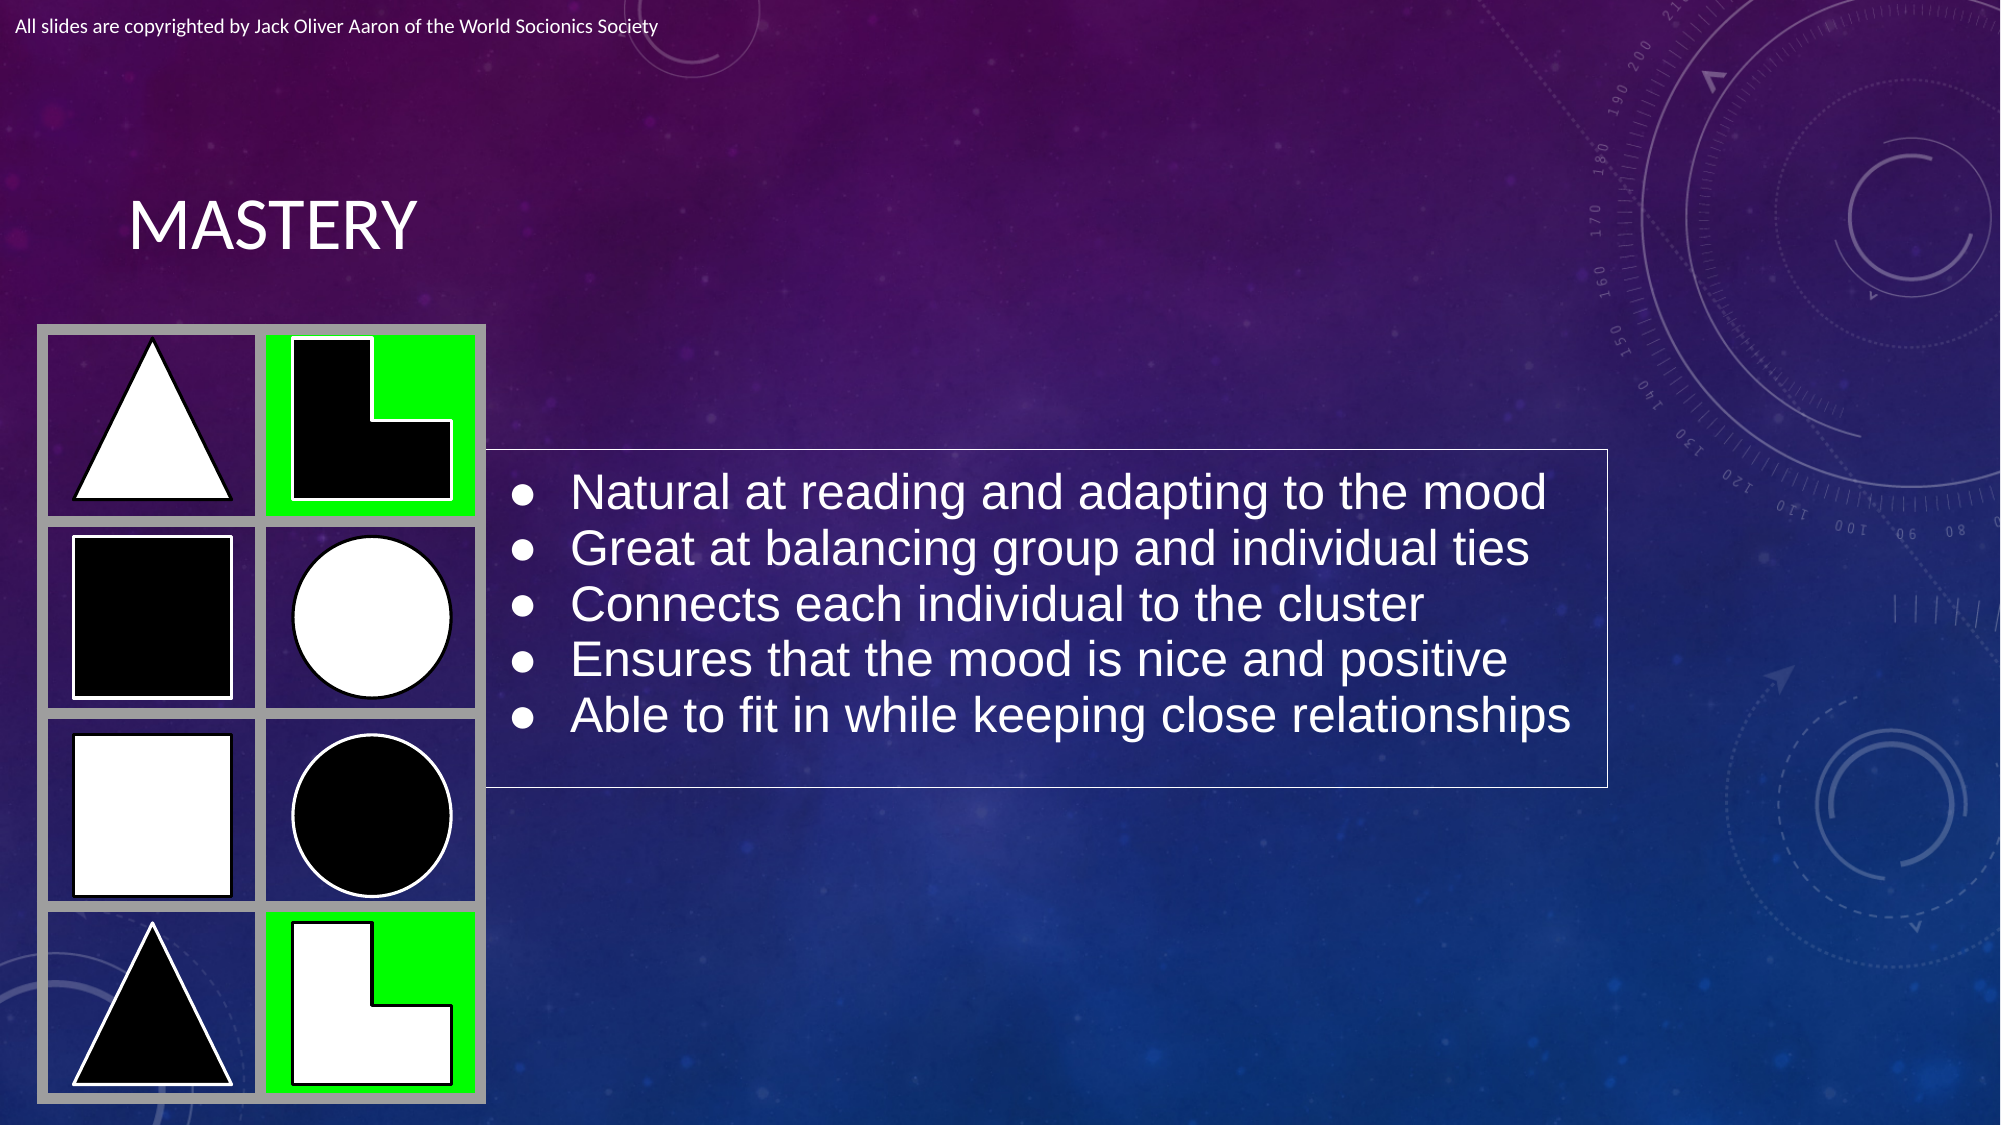

All slides are copyrighted by Jack Oliver Aaron of the World Socionics Society
# MASTERY
|  |  |
| --- | --- |
|  |  |
|  |  |
|  |  |

| Natural at reading and adapting to the mood Great at balancing group and individual ties Connects each individual to the cluster Ensures that the mood is nice and positive Able to fit in while keeping close relationships |
| --- |